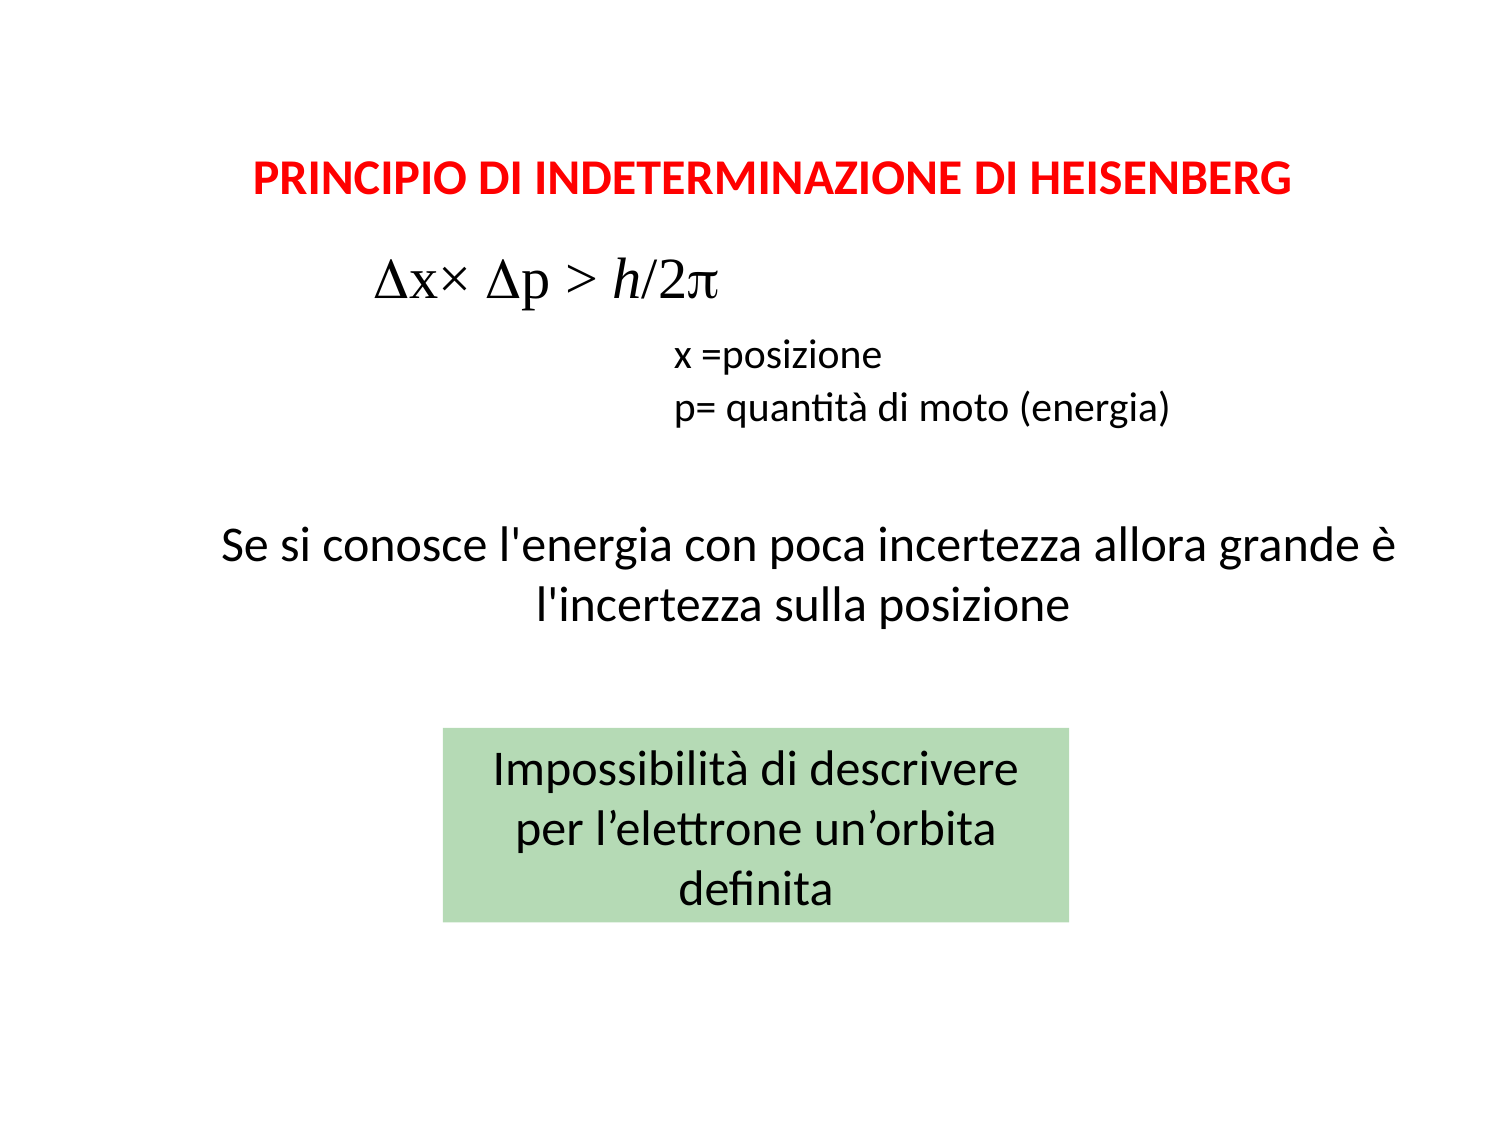

PRINCIPIO DI INDETERMINAZIONE DI HEISENBERG

Δx× Δp > h/2π
		x =posizione
		p= quantità di moto (energia)
Se si conosce l'energia con poca incertezza allora grande è l'incertezza sulla posizione
Impossibilità di descrivere per l’elettrone un’orbita definita